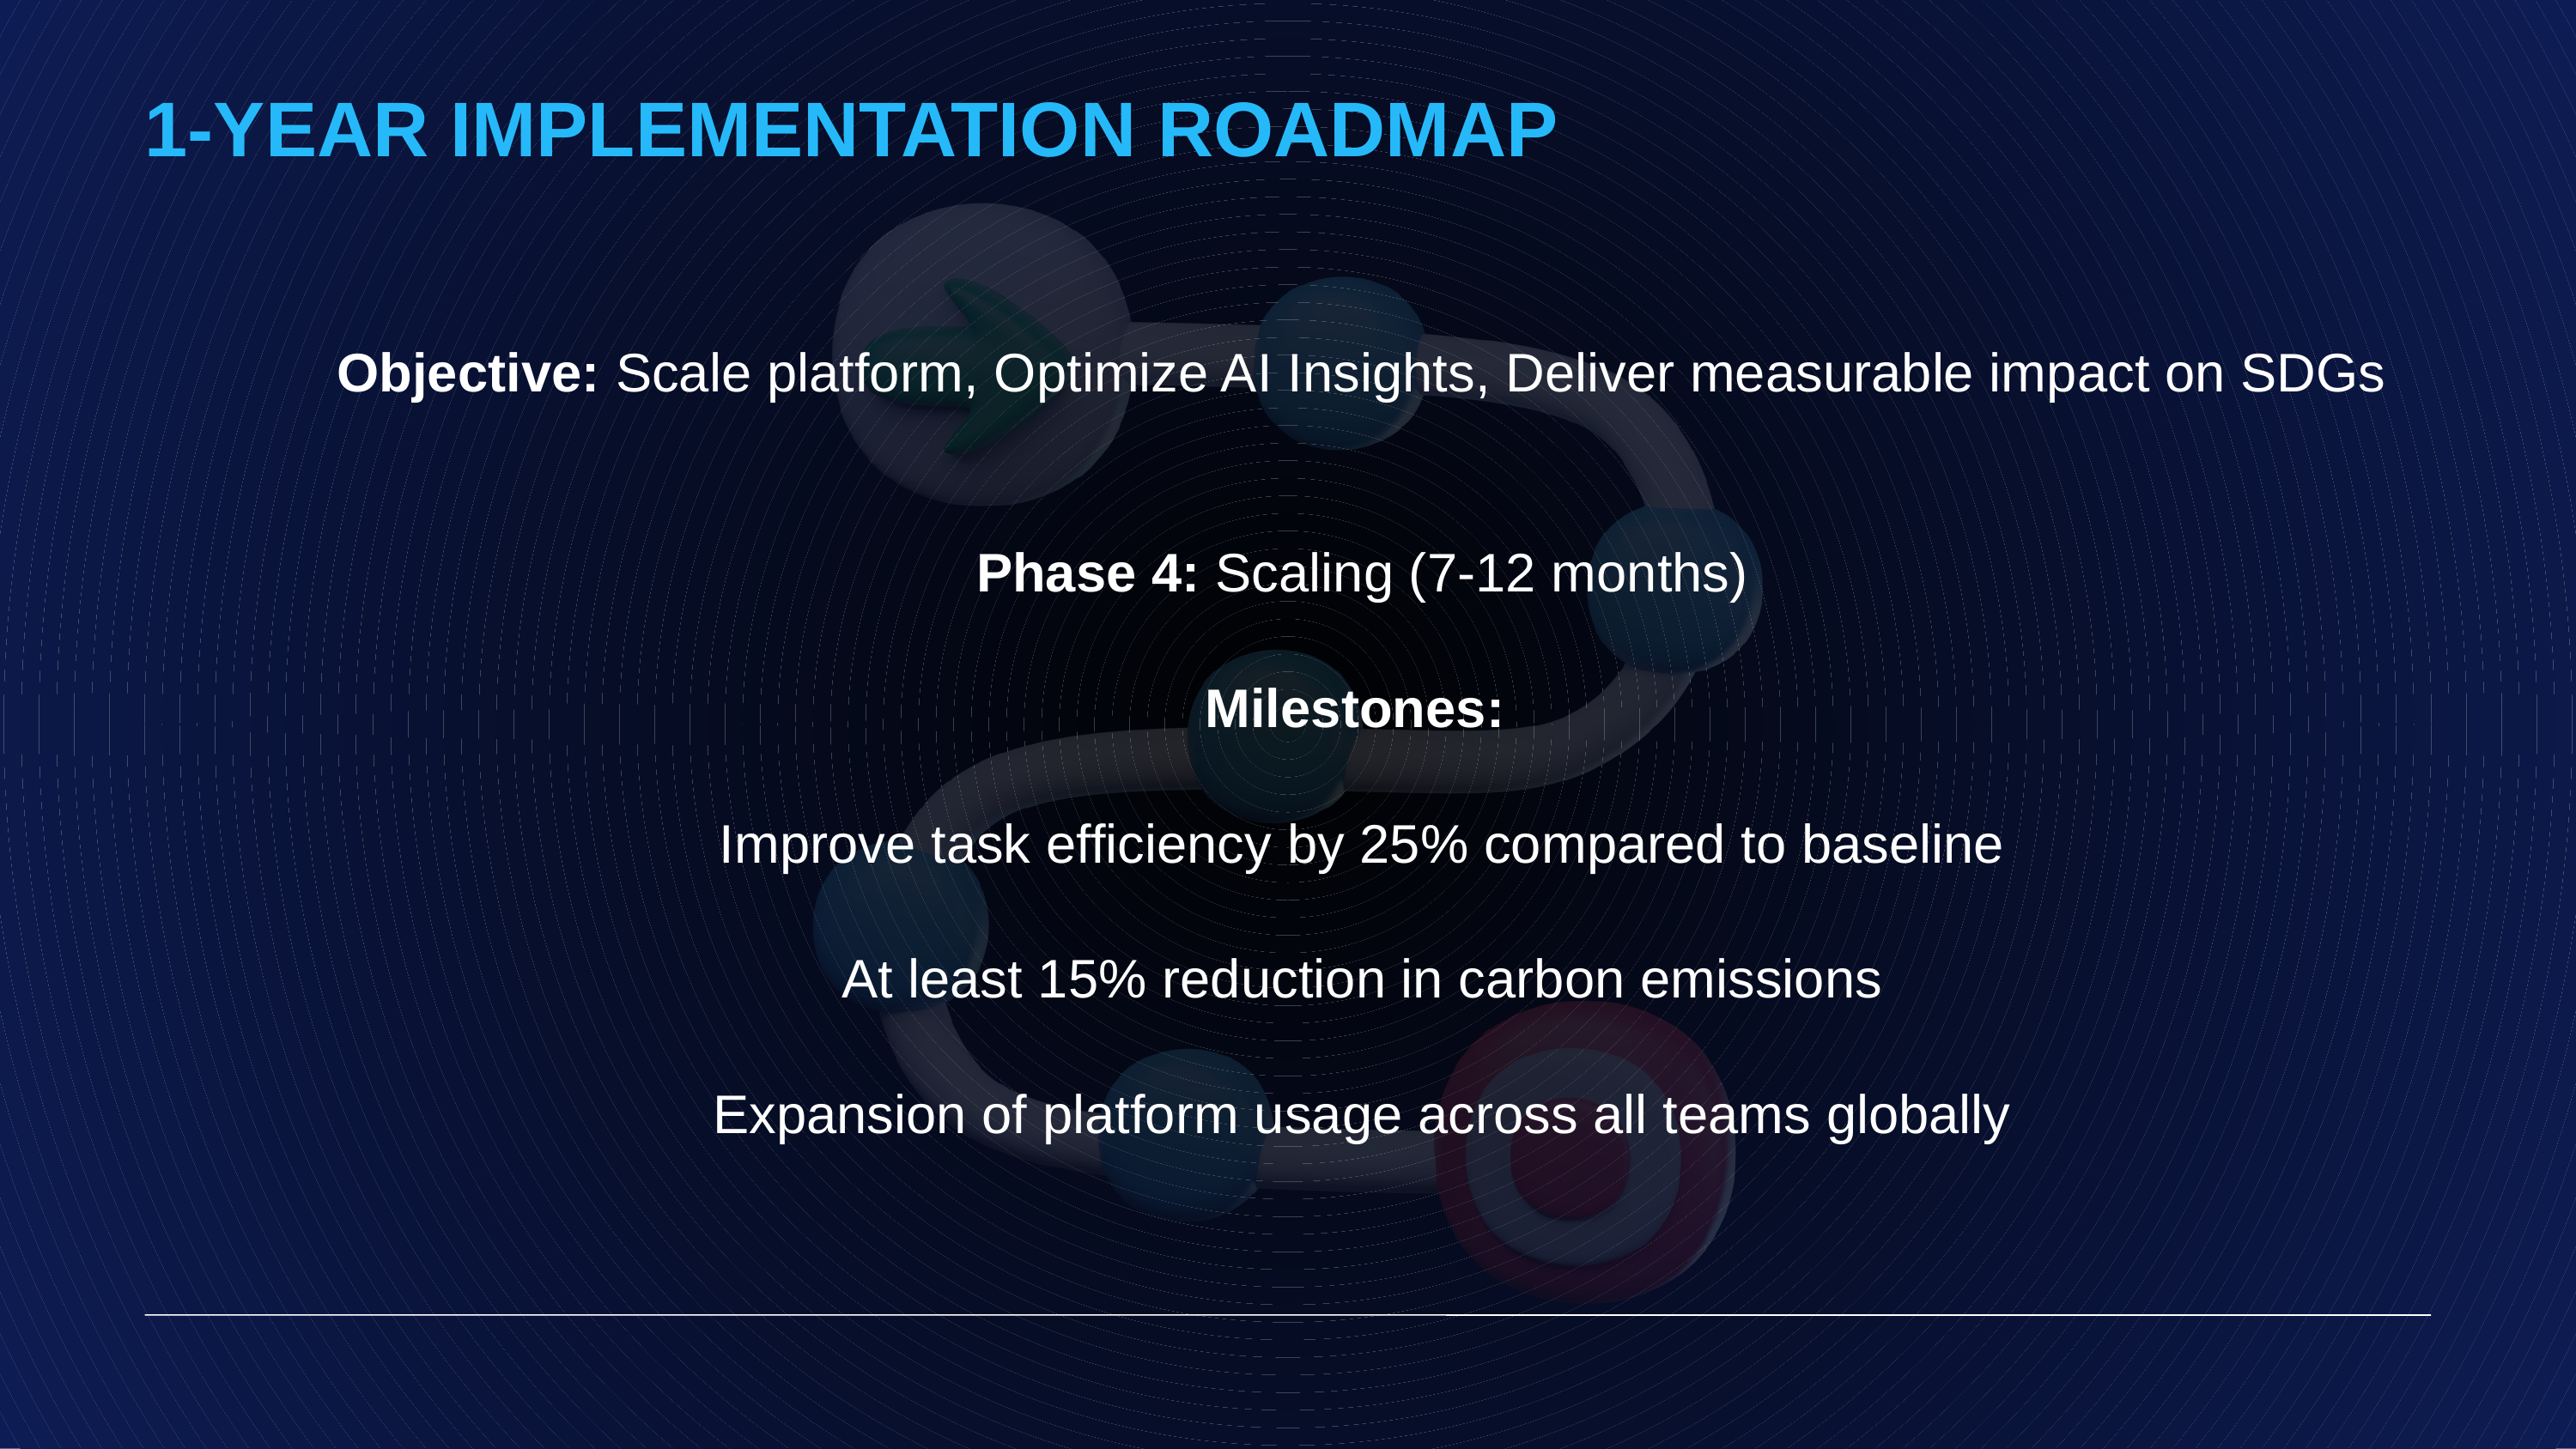

1-YEAR IMPLEMENTATION ROADMAP

Objective: Scale platform, Optimize AI Insights, Deliver measurable impact on SDGs

Phase 4: Scaling (7-12 months)

Milestones:

Improve task efficiency by 25% compared to baseline

At least 15% reduction in carbon emissions

Expansion of platform usage across all teams globally